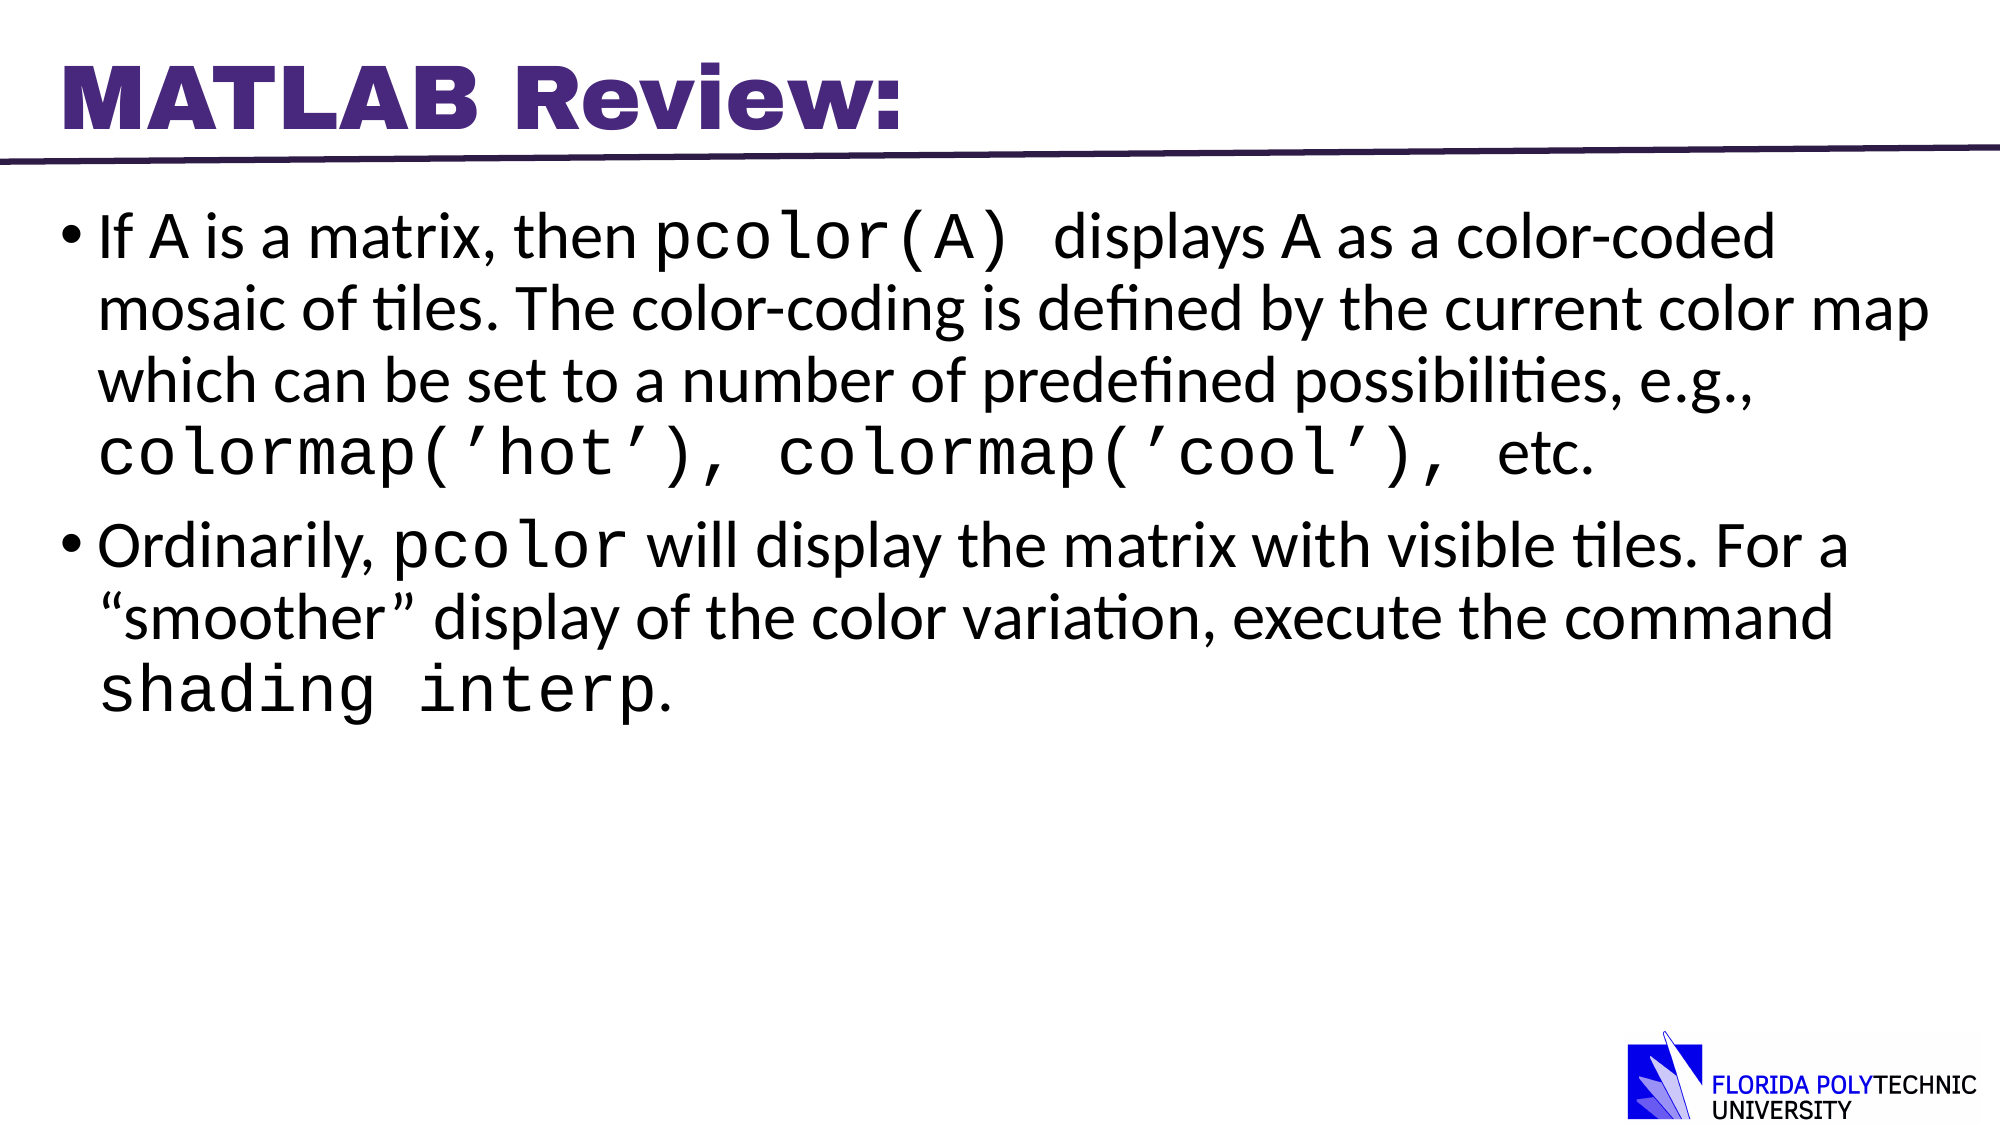

# MATLAB Review:
If A is a matrix, then pcolor(A) displays A as a color-coded mosaic of tiles. The color-coding is deﬁned by the current color map which can be set to a number of predeﬁned possibilities, e.g., colormap(’hot’), colormap(’cool’), etc.
Ordinarily, pcolor will display the matrix with visible tiles. For a “smoother” display of the color variation, execute the command shading interp.